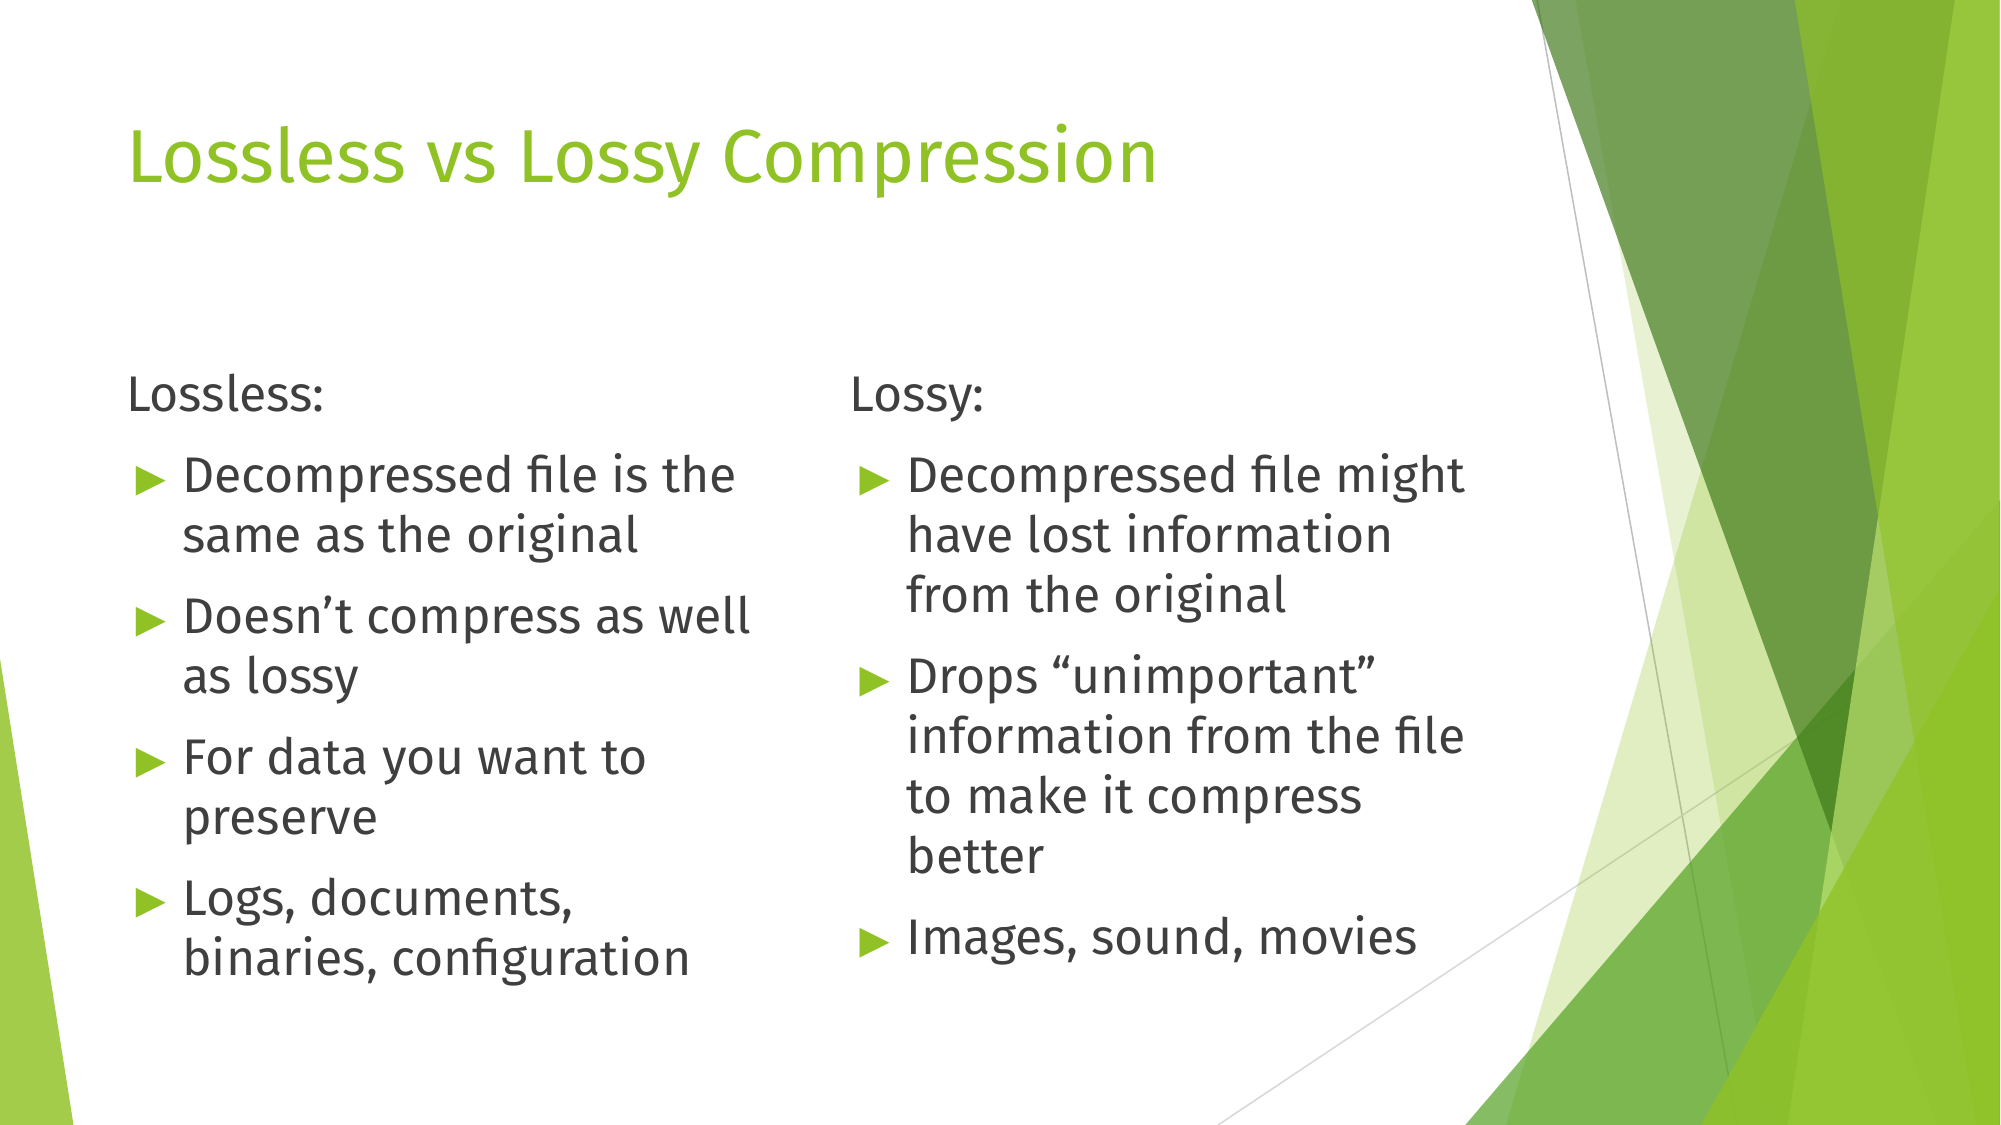

# Lossless vs Lossy Compression
Lossless:
Decompressed file is the same as the original
Doesn’t compress as well as lossy
For data you want to preserve
Logs, documents, binaries, configuration
Lossy:
Decompressed file might have lost information from the original
Drops “unimportant” information from the file to make it compress better
Images, sound, movies